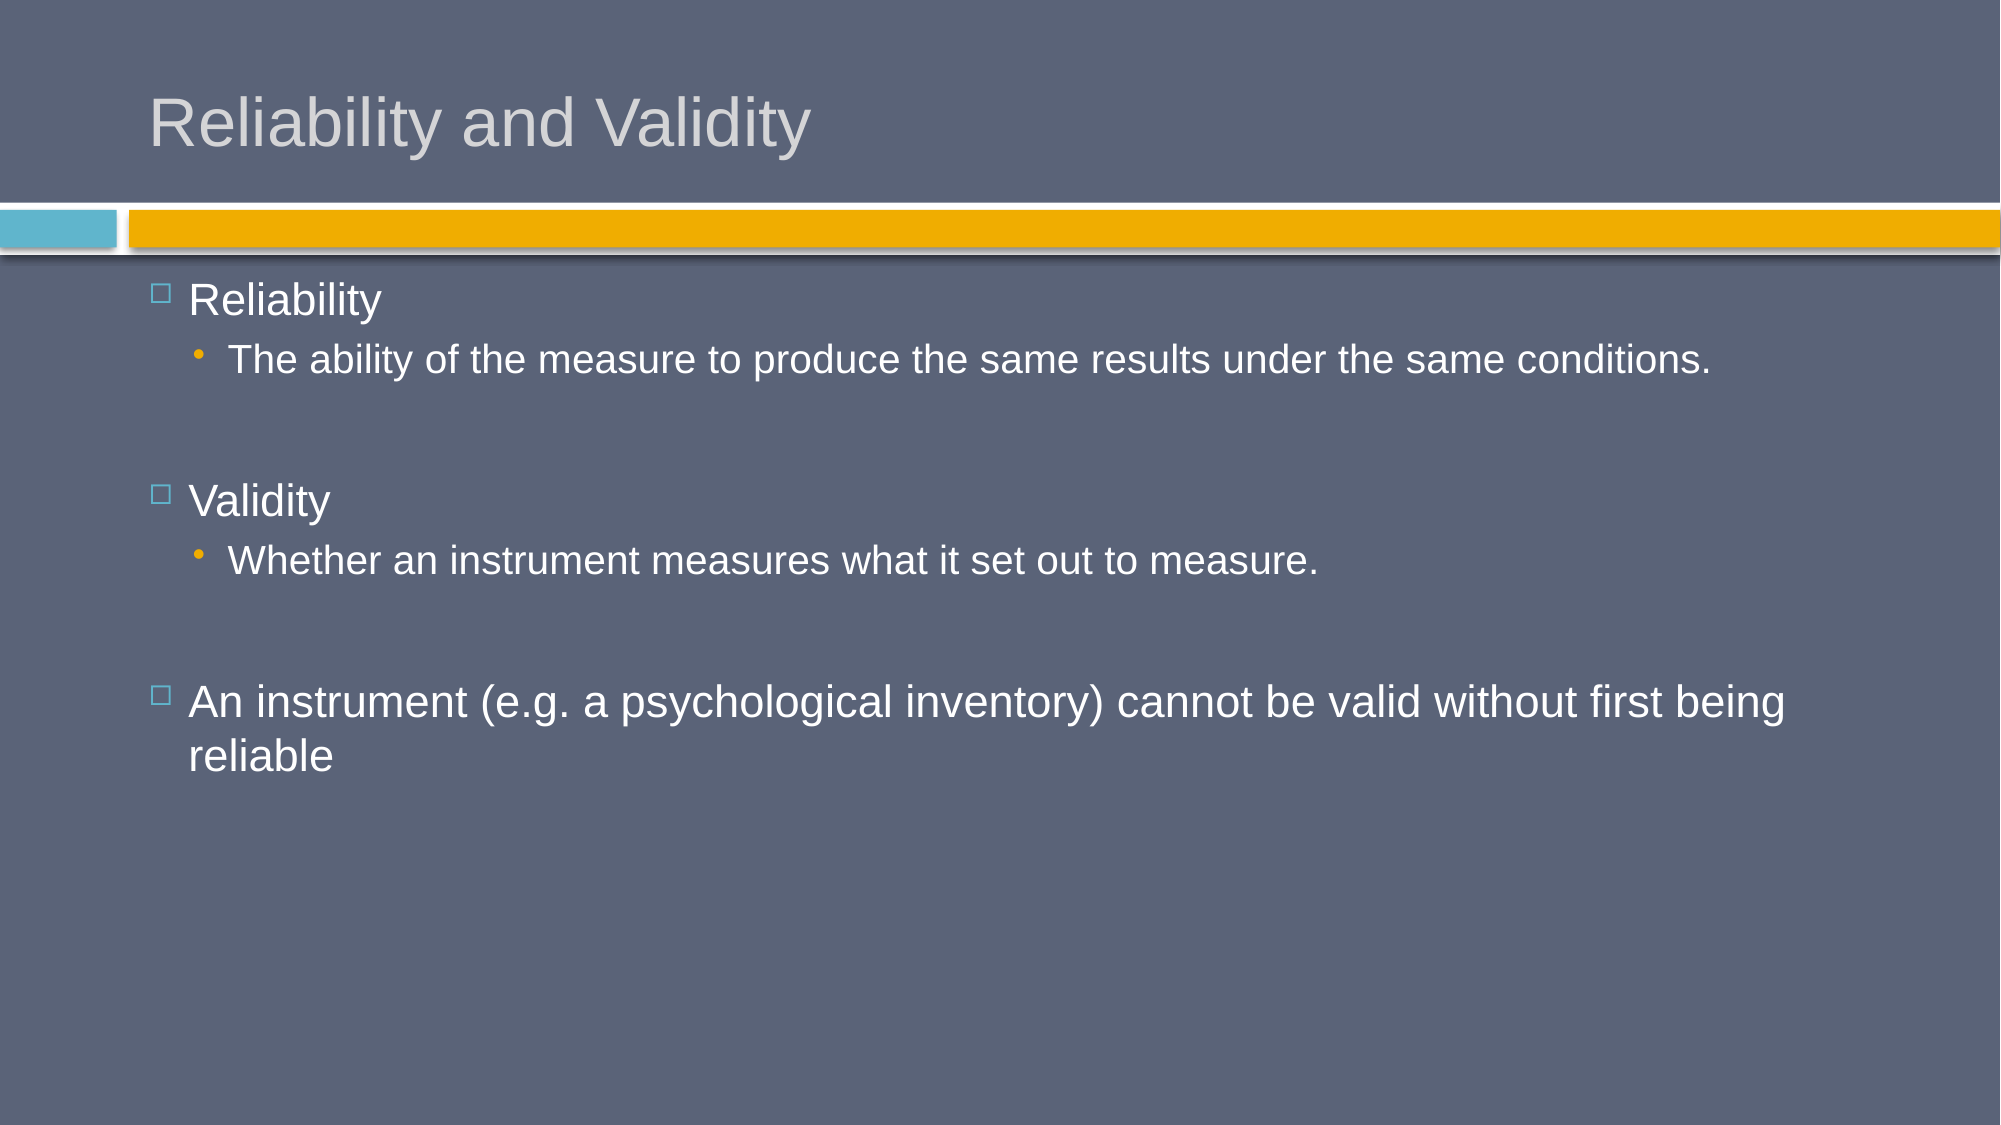

# Reliability and Validity
Reliability
The ability of the measure to produce the same results under the same conditions.

Validity
Whether an instrument measures what it set out to measure.

An instrument (e.g. a psychological inventory) cannot be valid without first being reliable